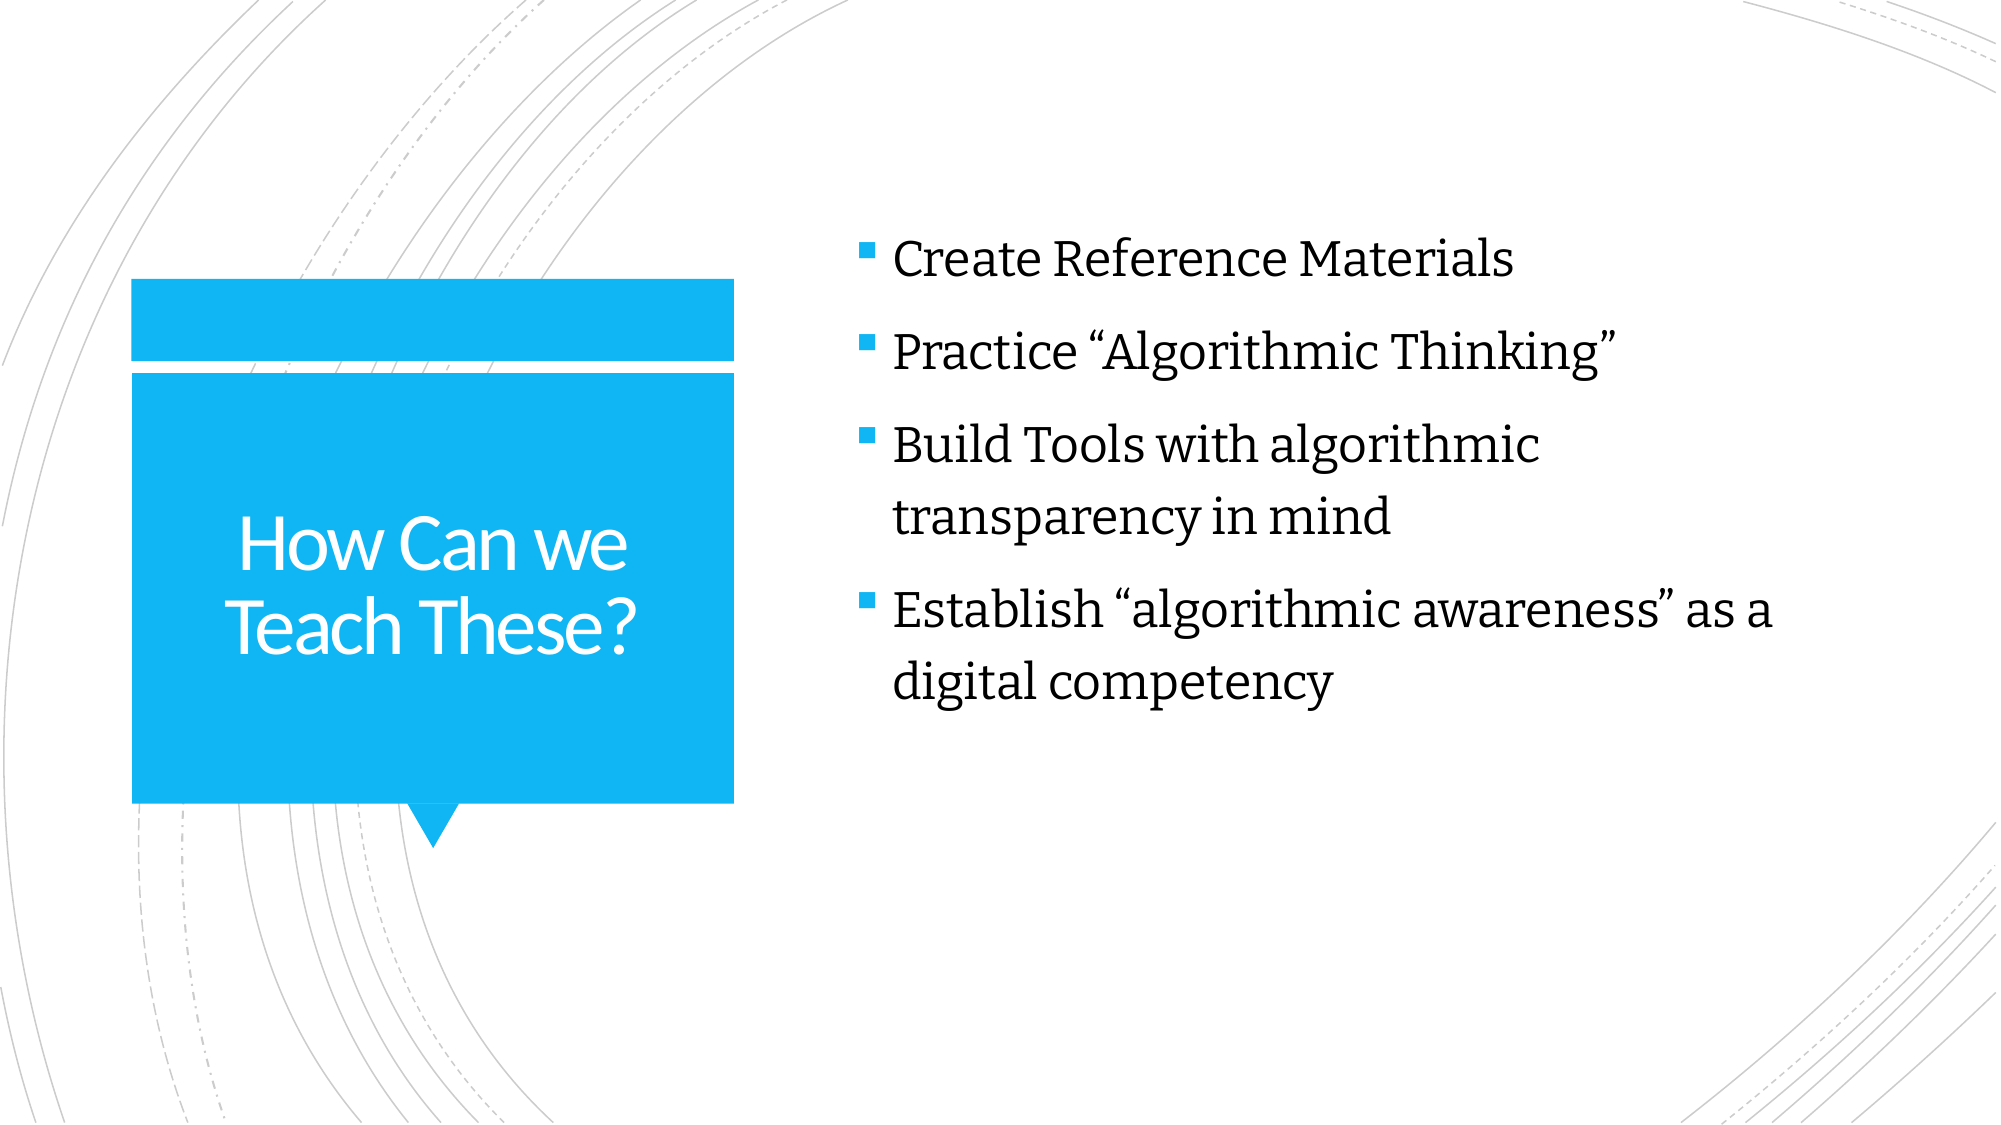

Create Reference Materials
Practice “Algorithmic Thinking”
Build Tools with algorithmic transparency in mind
Establish “algorithmic awareness” as a digital competency

# How Can we Teach These?